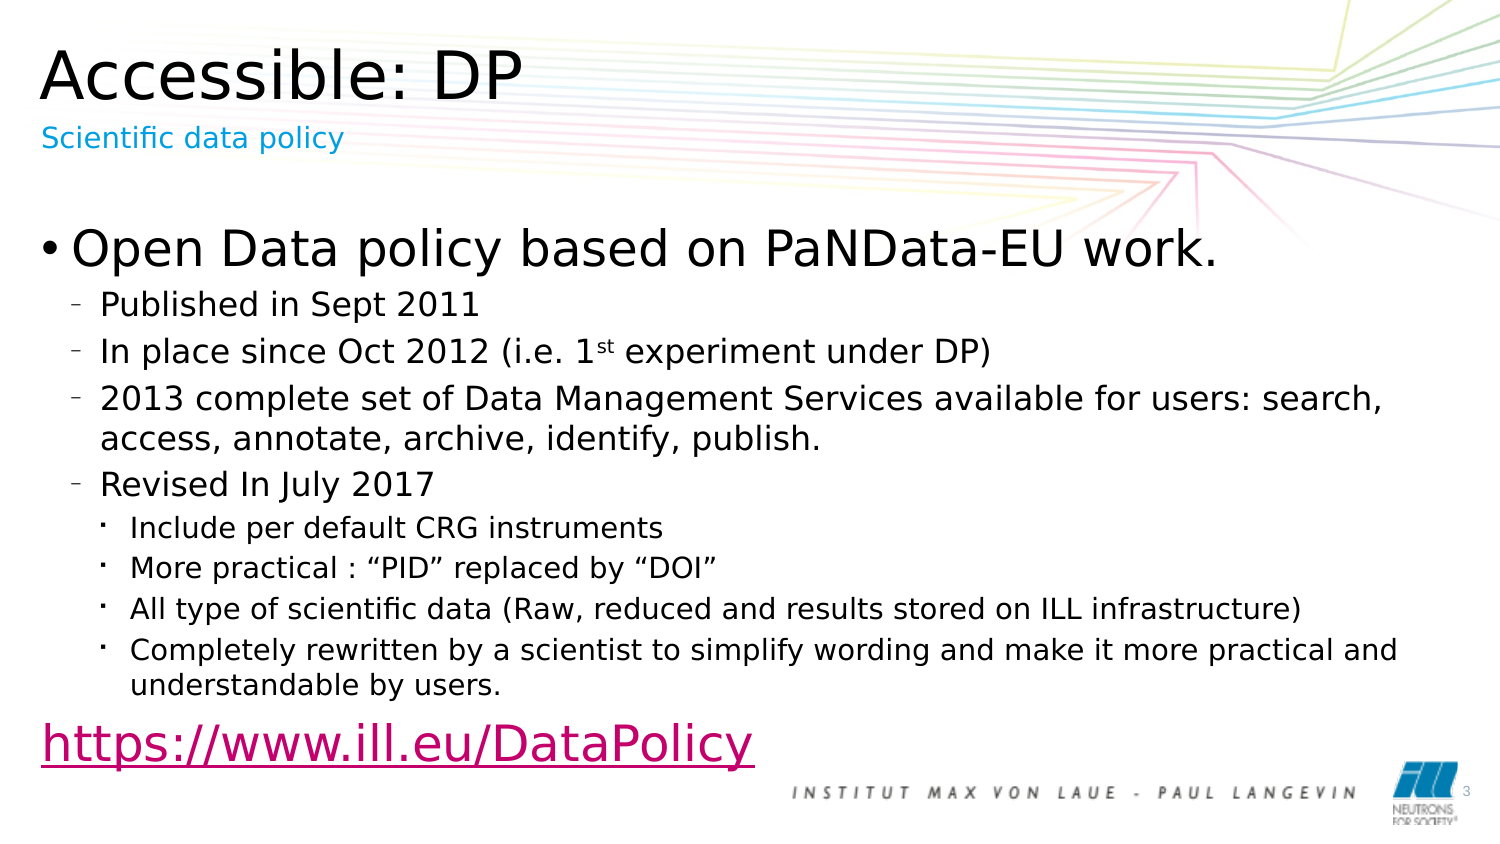

Accessible: DP
Scientific data policy
Open Data policy based on PaNData-EU work.
Published in Sept 2011
In place since Oct 2012 (i.e. 1st experiment under DP)
2013 complete set of Data Management Services available for users: search, access, annotate, archive, identify, publish.
Revised In July 2017
Include per default CRG instruments
More practical : “PID” replaced by “DOI”
All type of scientific data (Raw, reduced and results stored on ILL infrastructure)
Completely rewritten by a scientist to simplify wording and make it more practical and understandable by users.
https://www.ill.eu/DataPolicy